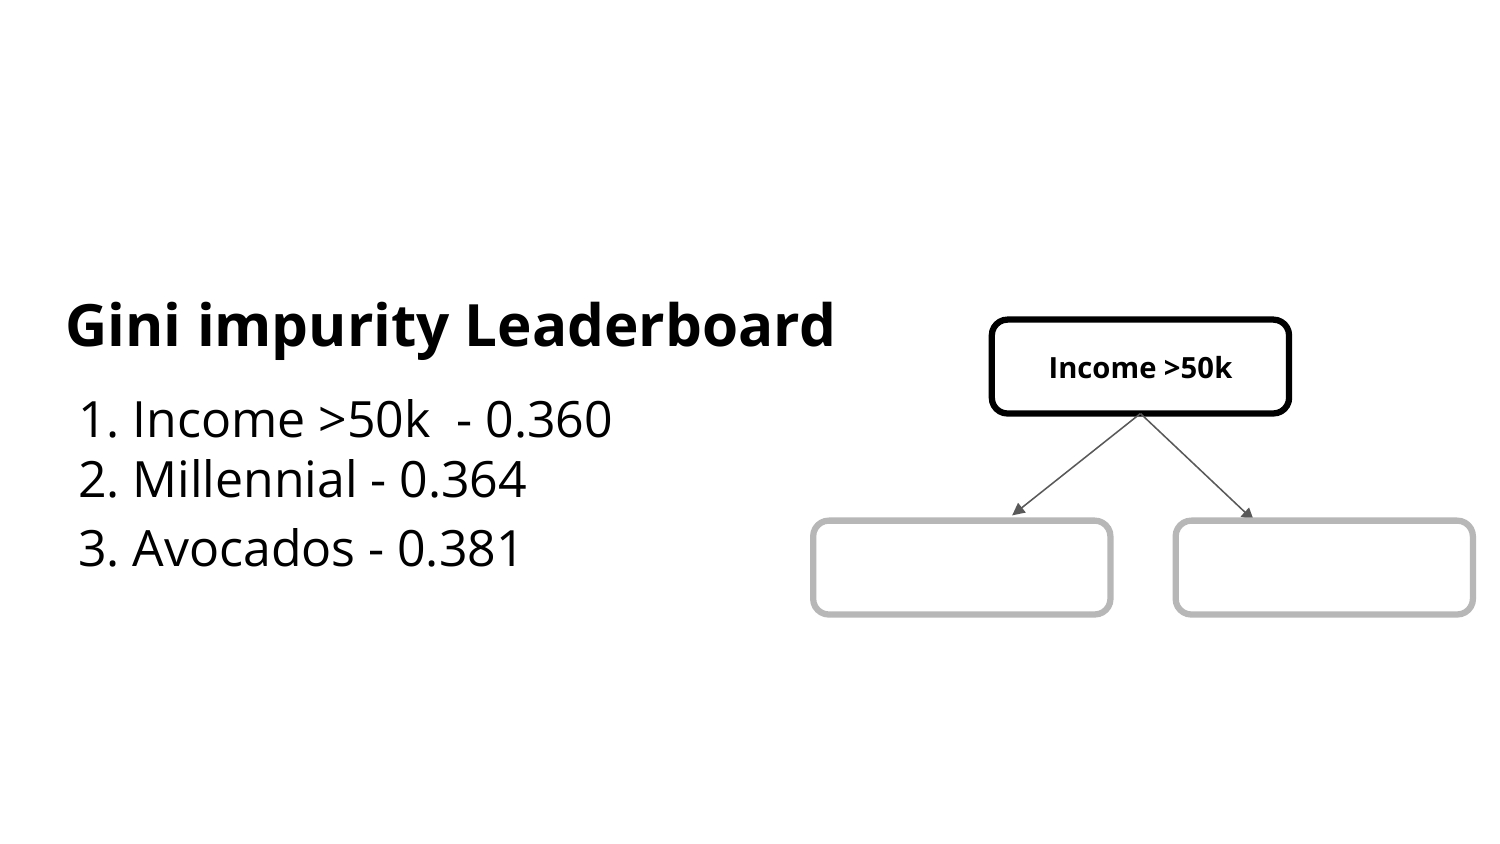

Gini impurity Leaderboard
Income >50k
1. Income >50k  - 0.360
2. Millennial - 0.364
3. Avocados - 0.381